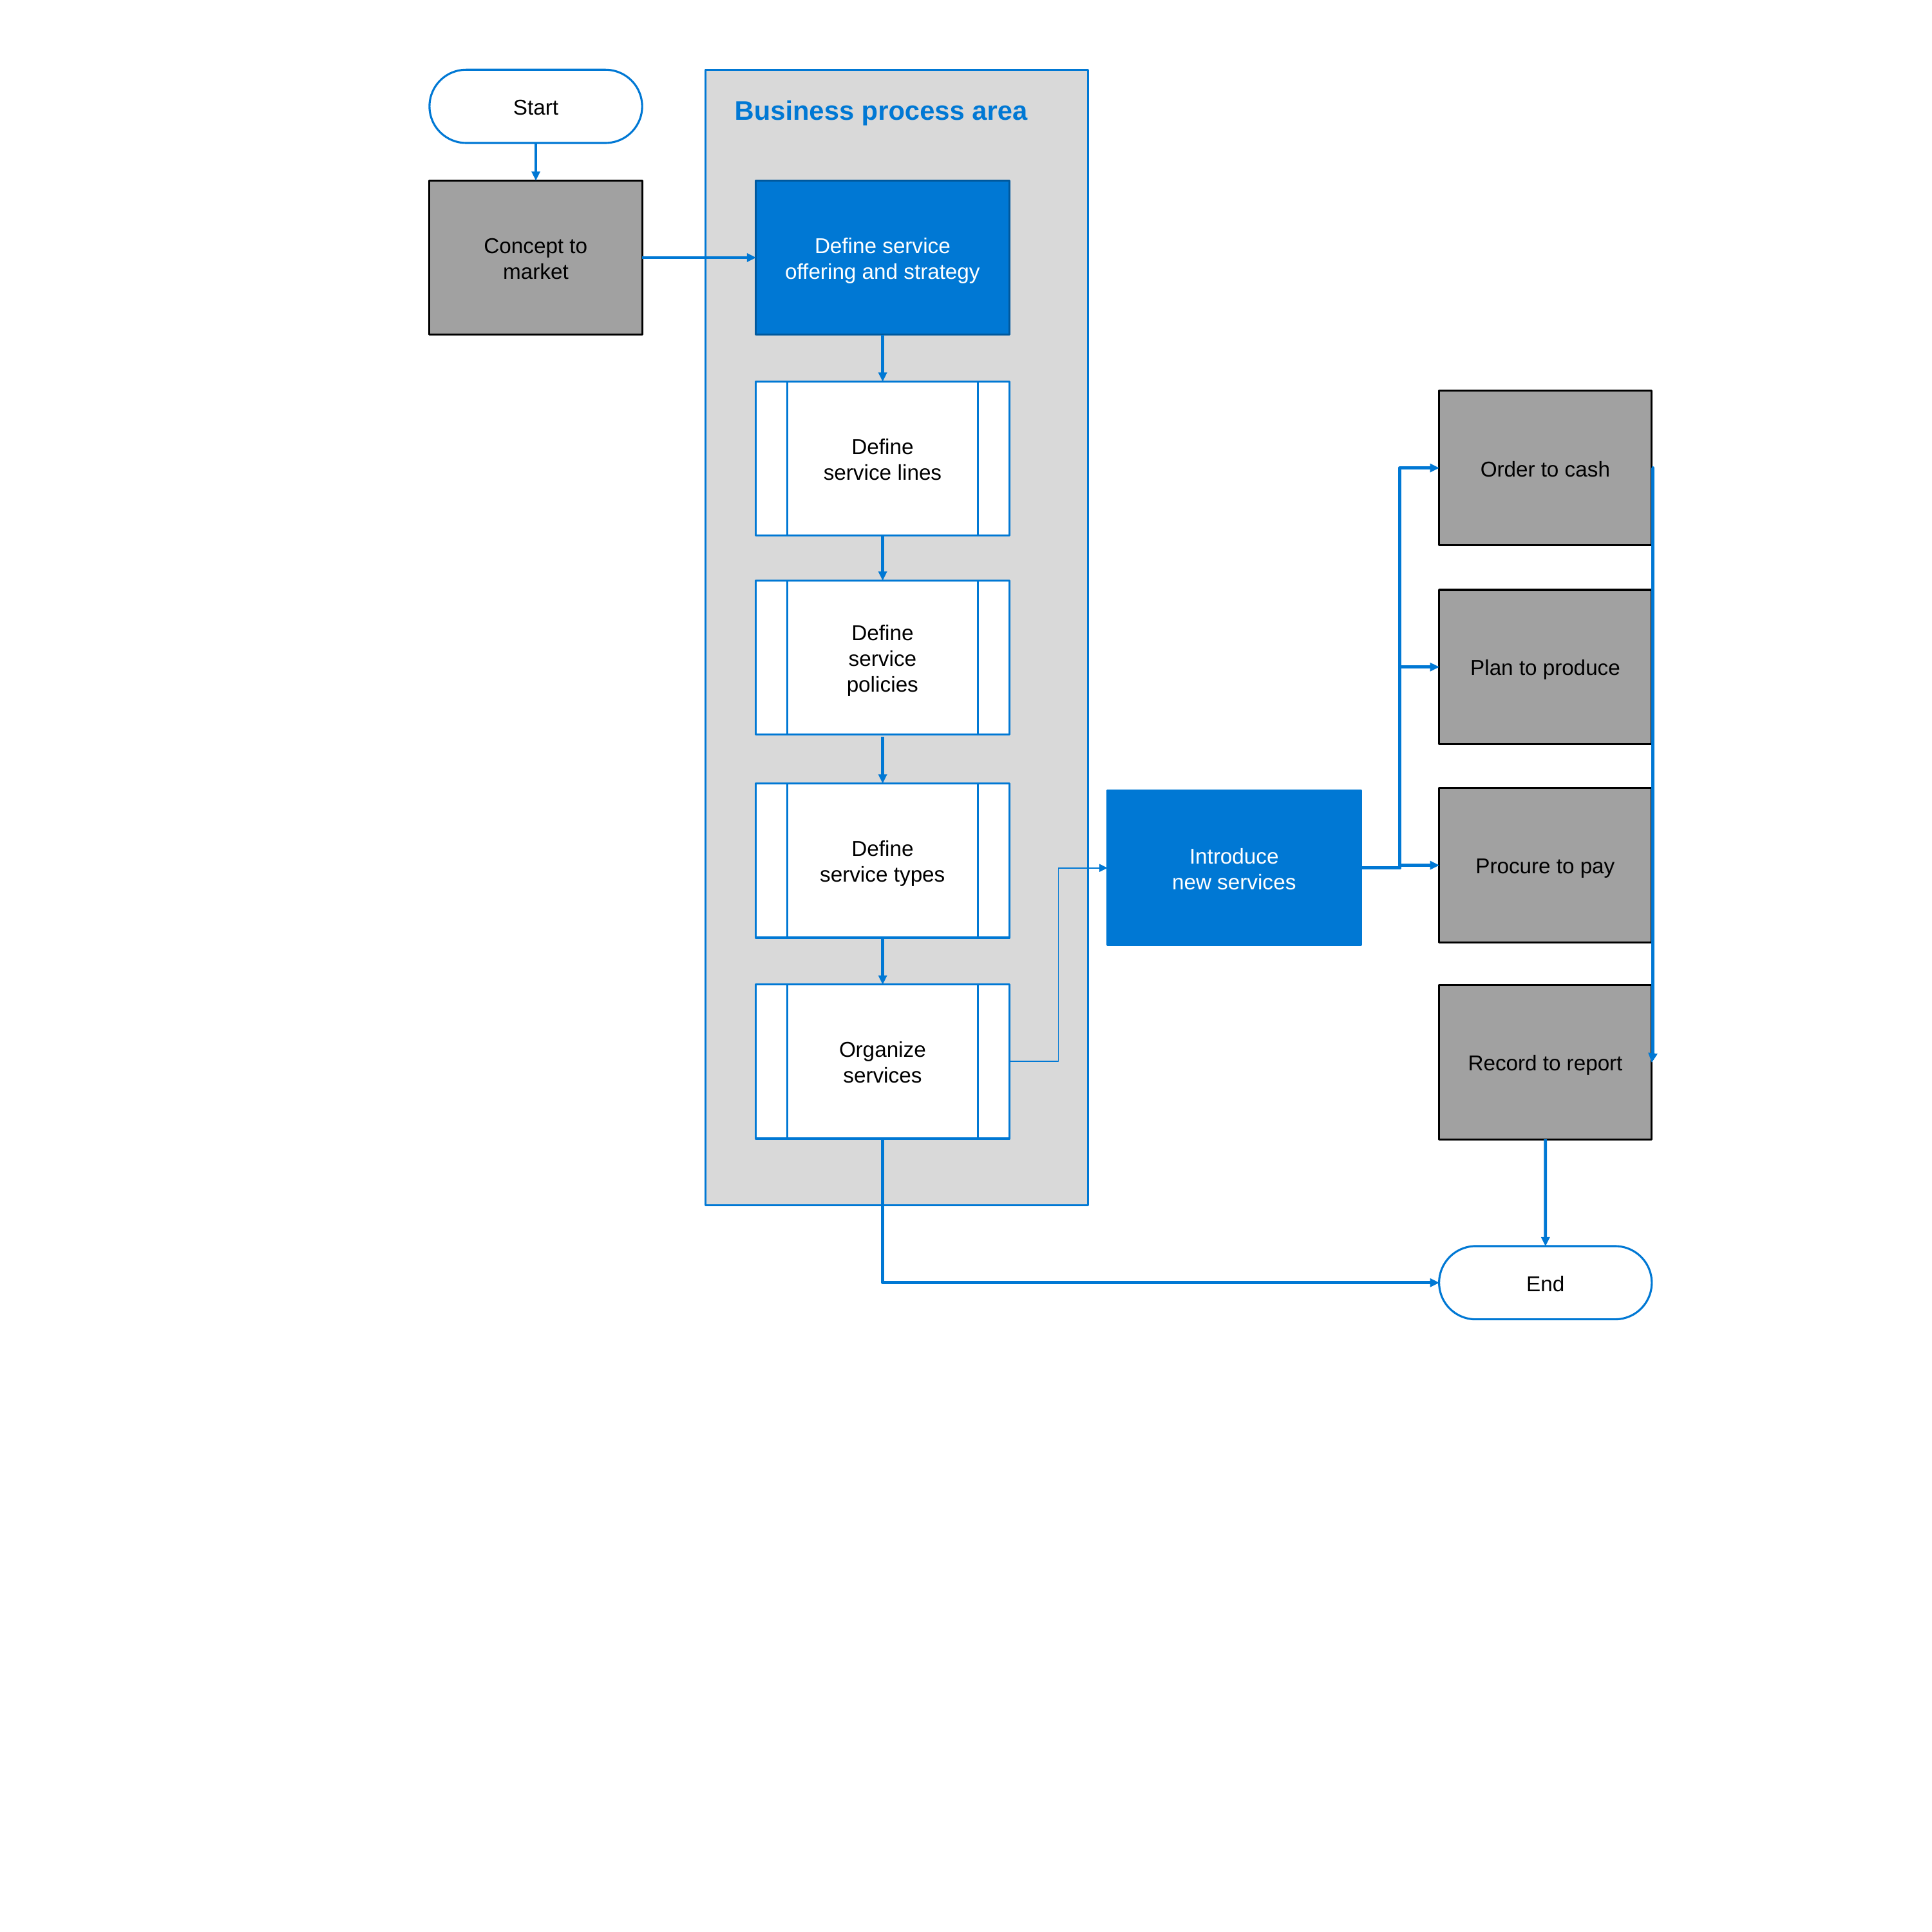

Start
Business process area
Concept to market
Define service offering and strategy
Define service lines
Order to cash
Define service policies
Plan to produce
Define service types
Procure to pay
Introduce new services
Organize services
Record to report
End